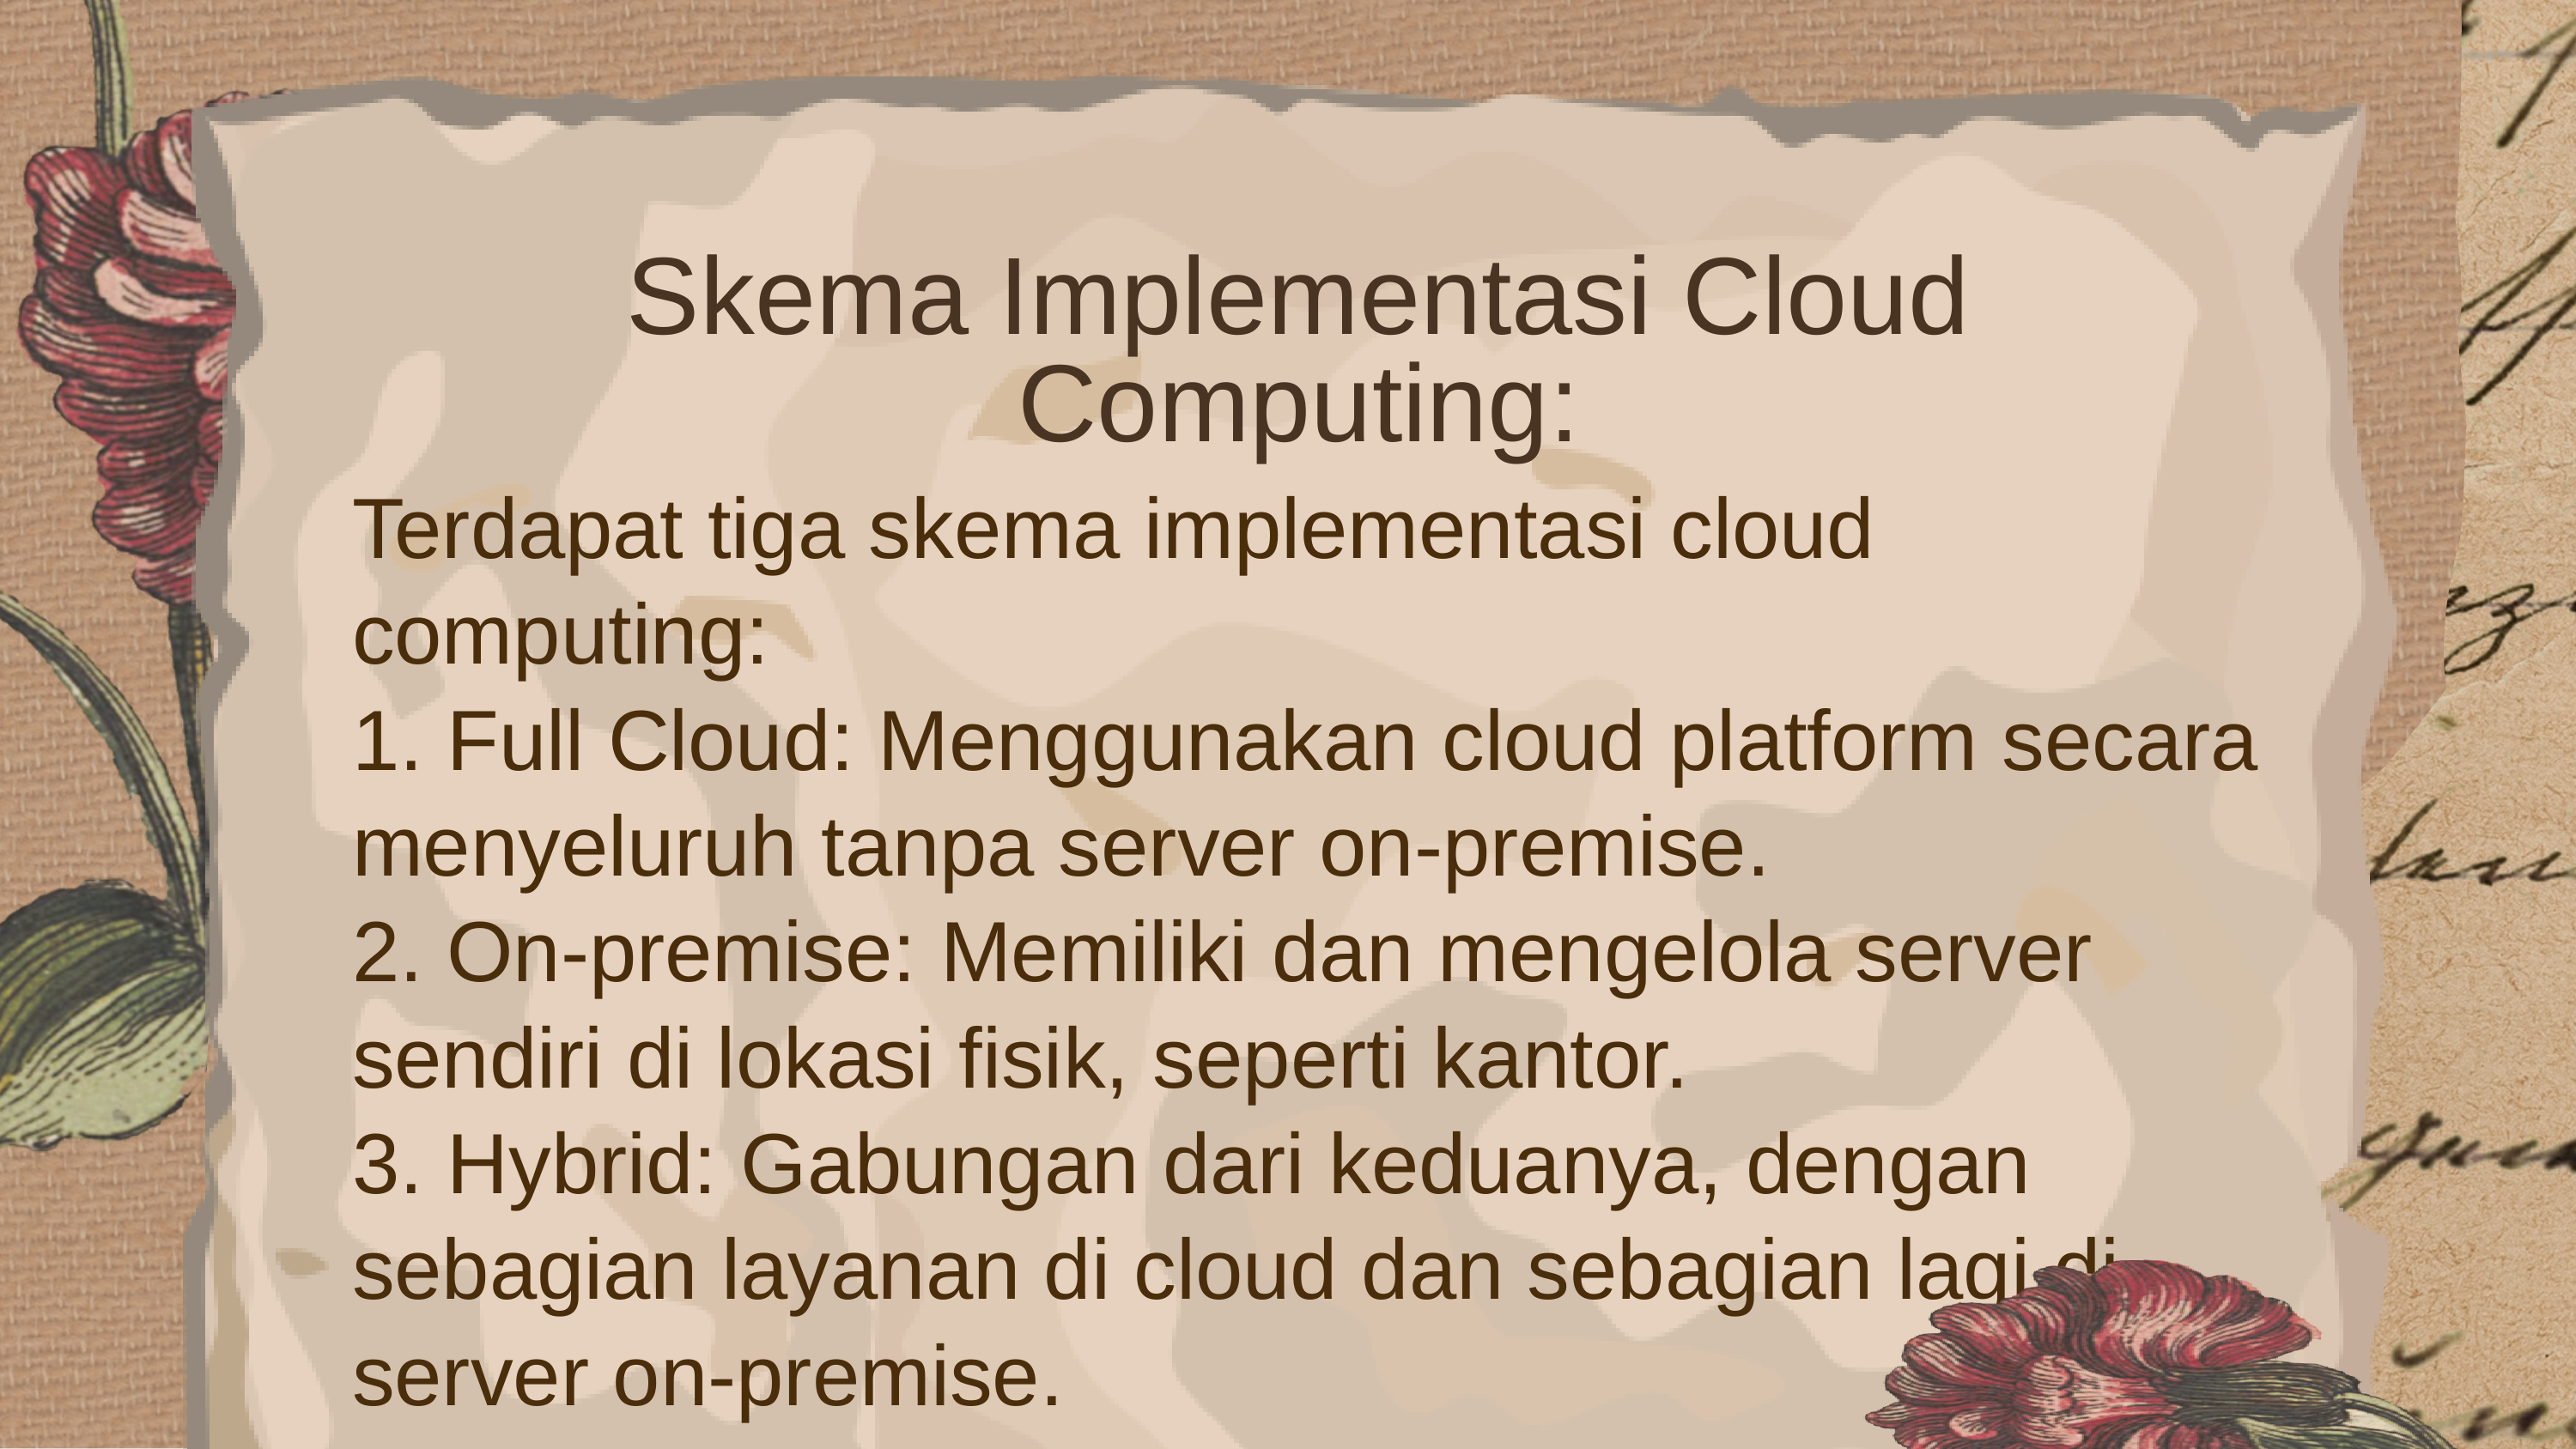

Skema Implementasi Cloud Computing:

Terdapat tiga skema implementasi cloud computing:
1. Full Cloud: Menggunakan cloud platform secara menyeluruh tanpa server on-premise.
2. On-premise: Memiliki dan mengelola server sendiri di lokasi fisik, seperti kantor.
3. Hybrid: Gabungan dari keduanya, dengan sebagian layanan di cloud dan sebagian lagi di server on-premise.